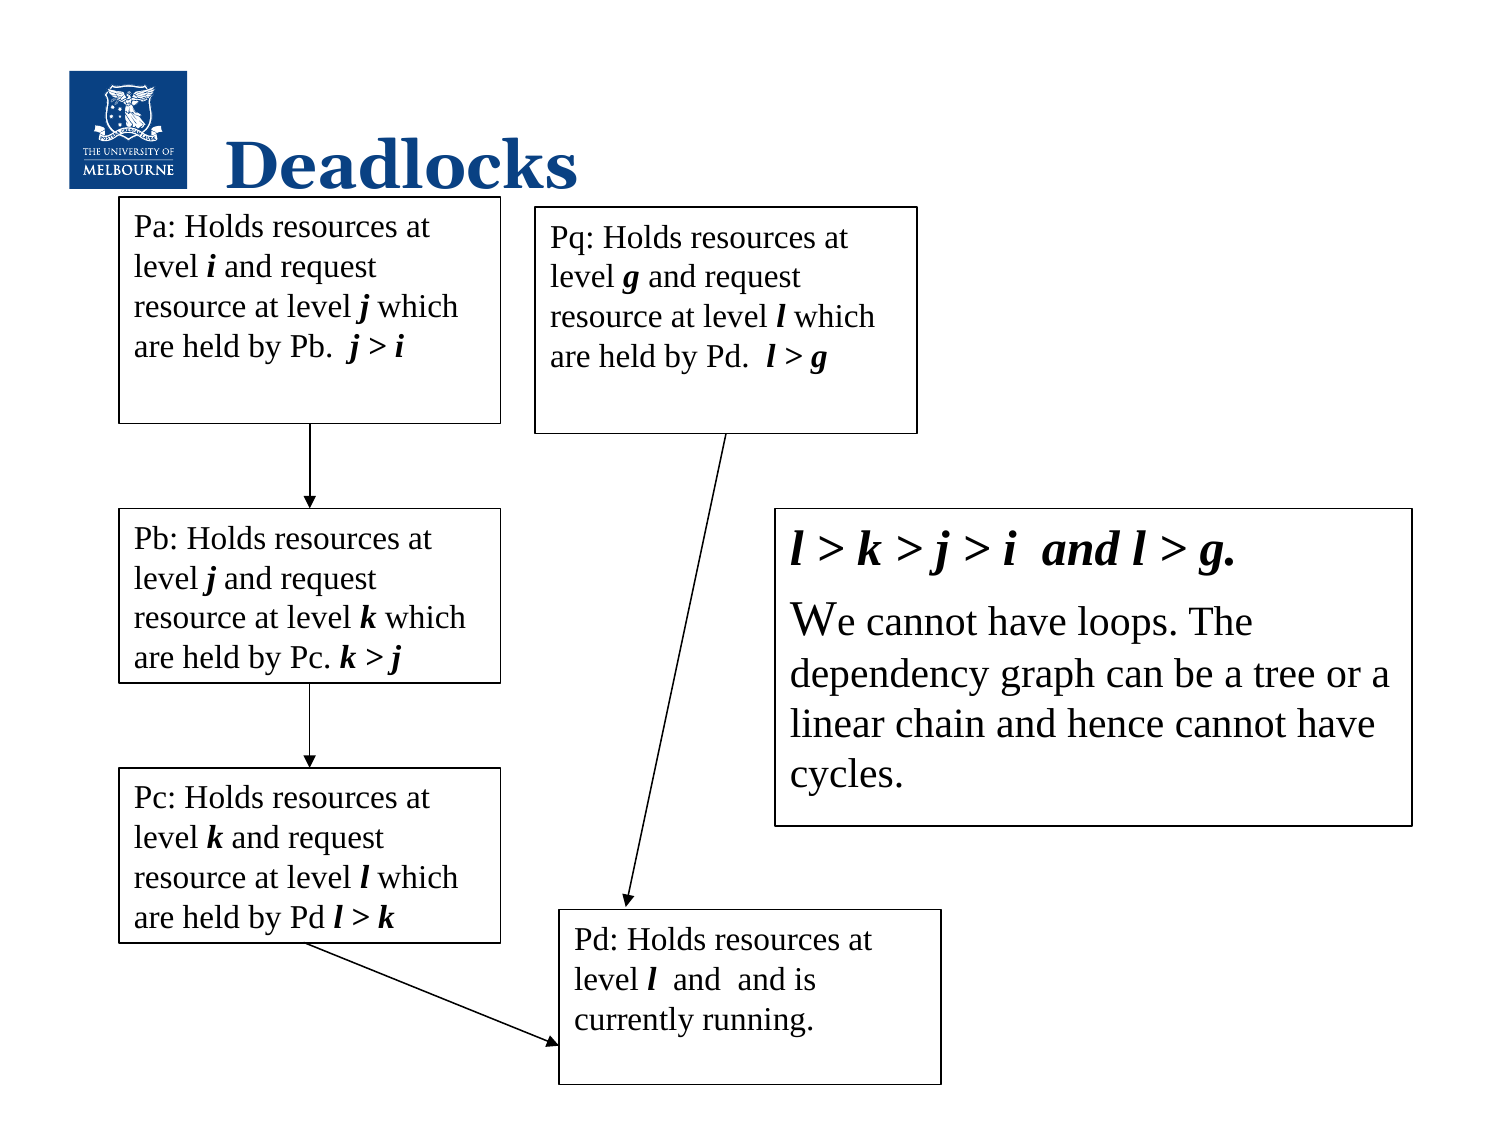

# Deadlocks
Pa: Holds resources at level i and request resource at level j which are held by Pb.  j > i

Pq: Holds resources at level g and request resource at level l which are held by Pd.  l > g

Pb: Holds resources at level j and request resource at level k which are held by Pc. k > j
l > k > j > i  and l > g.
We cannot have loops. The dependency graph can be a tree or a linear chain and hence cannot have cycles.
Pc: Holds resources at level k and request resource at level l which are held by Pd l > k
Pd: Holds resources at level l  and  and is currently running.